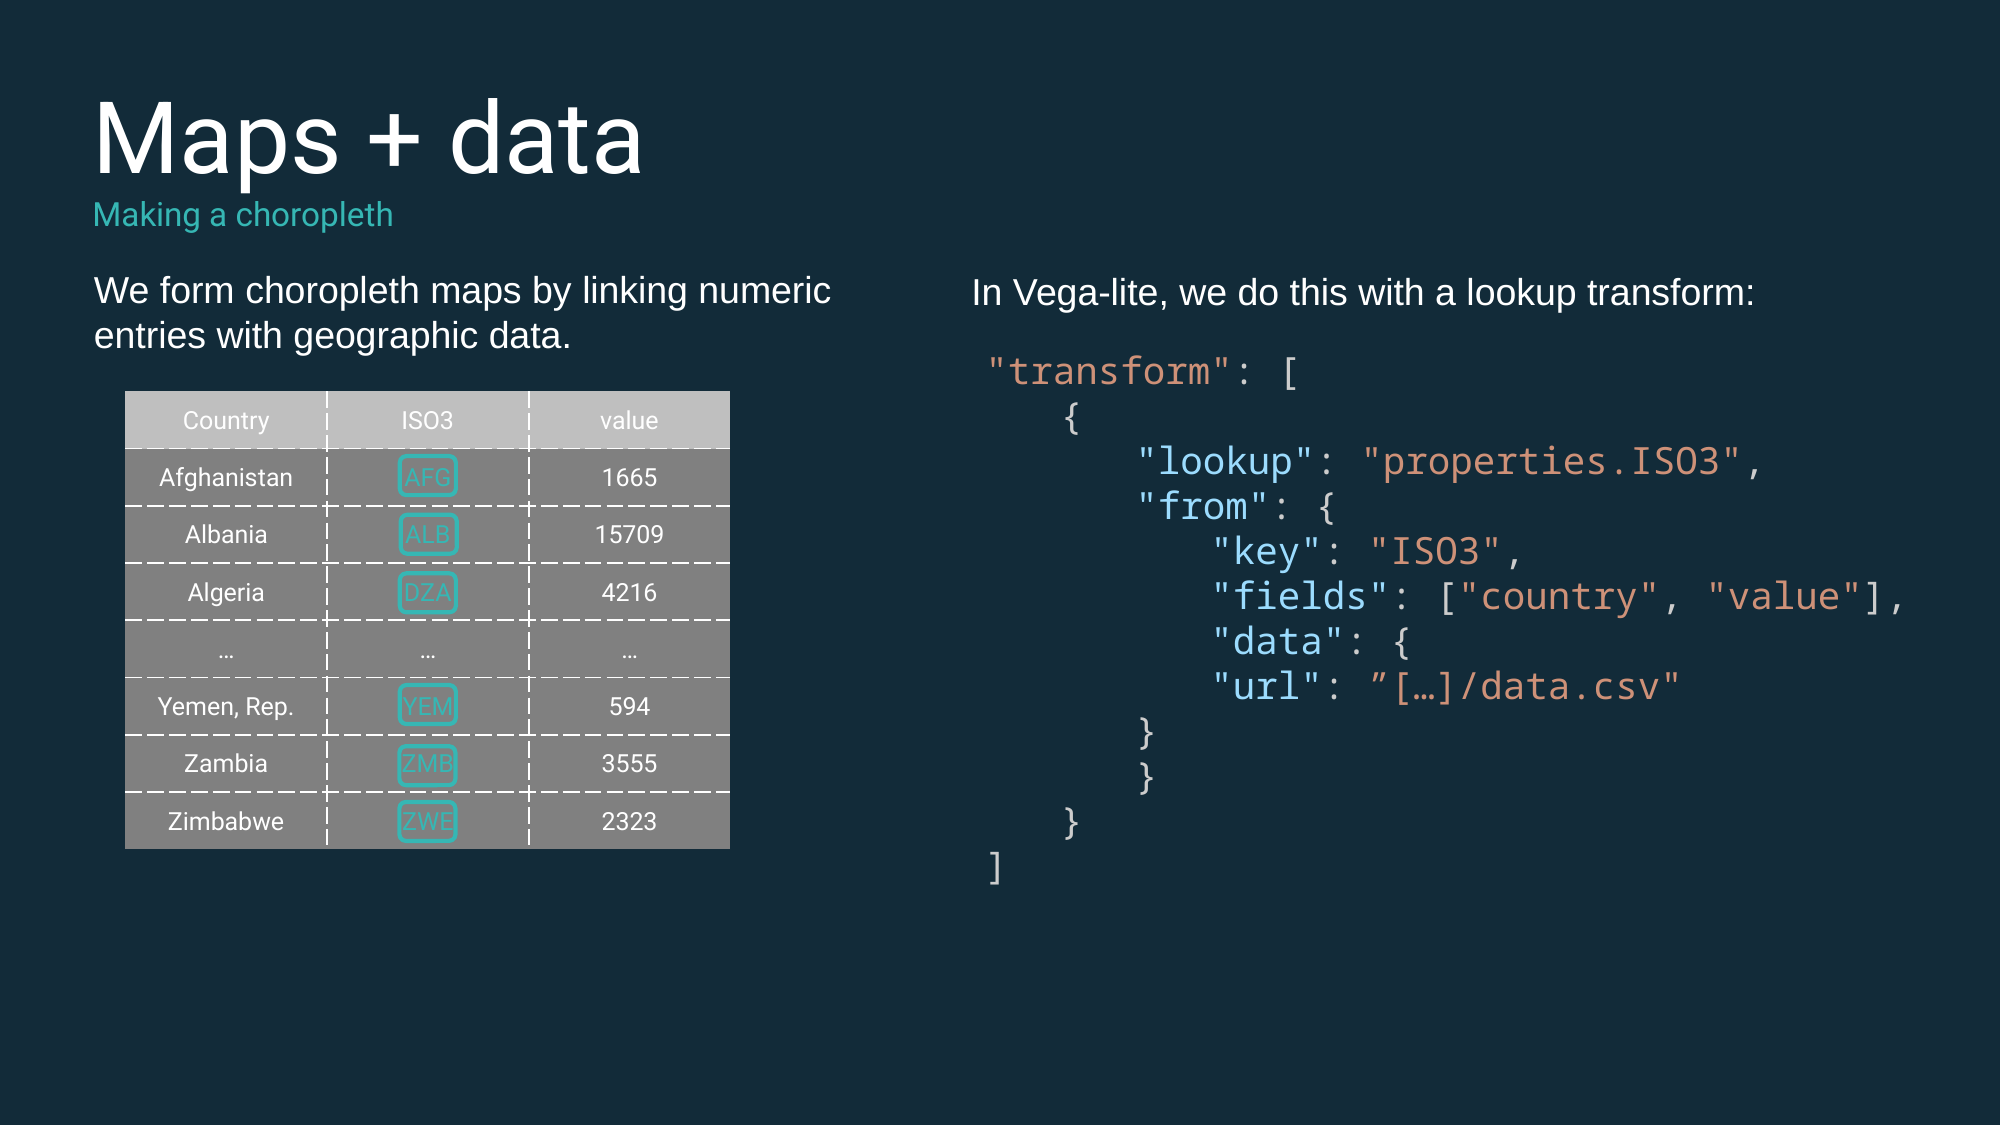

Maps + data
Making a choropleth

We form choropleth maps by linking numeric entries with geographic data.
In Vega-lite, we do this with a lookup transform:
"transform": [
{
"lookup": "properties.ISO3",
"from": {
"key": "ISO3",
"fields": ["country", "value"],
"data": {
"url": ”[…]/data.csv"
}
}
}
]
| Country | ISO3 | value |
| --- | --- | --- |
| Afghanistan | AFG | 1665 |
| Albania | ALB | 15709 |
| Algeria | DZA | 4216 |
| … | … | … |
| Yemen, Rep. | YEM | 594 |
| Zambia | ZMB | 3555 |
| Zimbabwe | ZWE | 2323 |